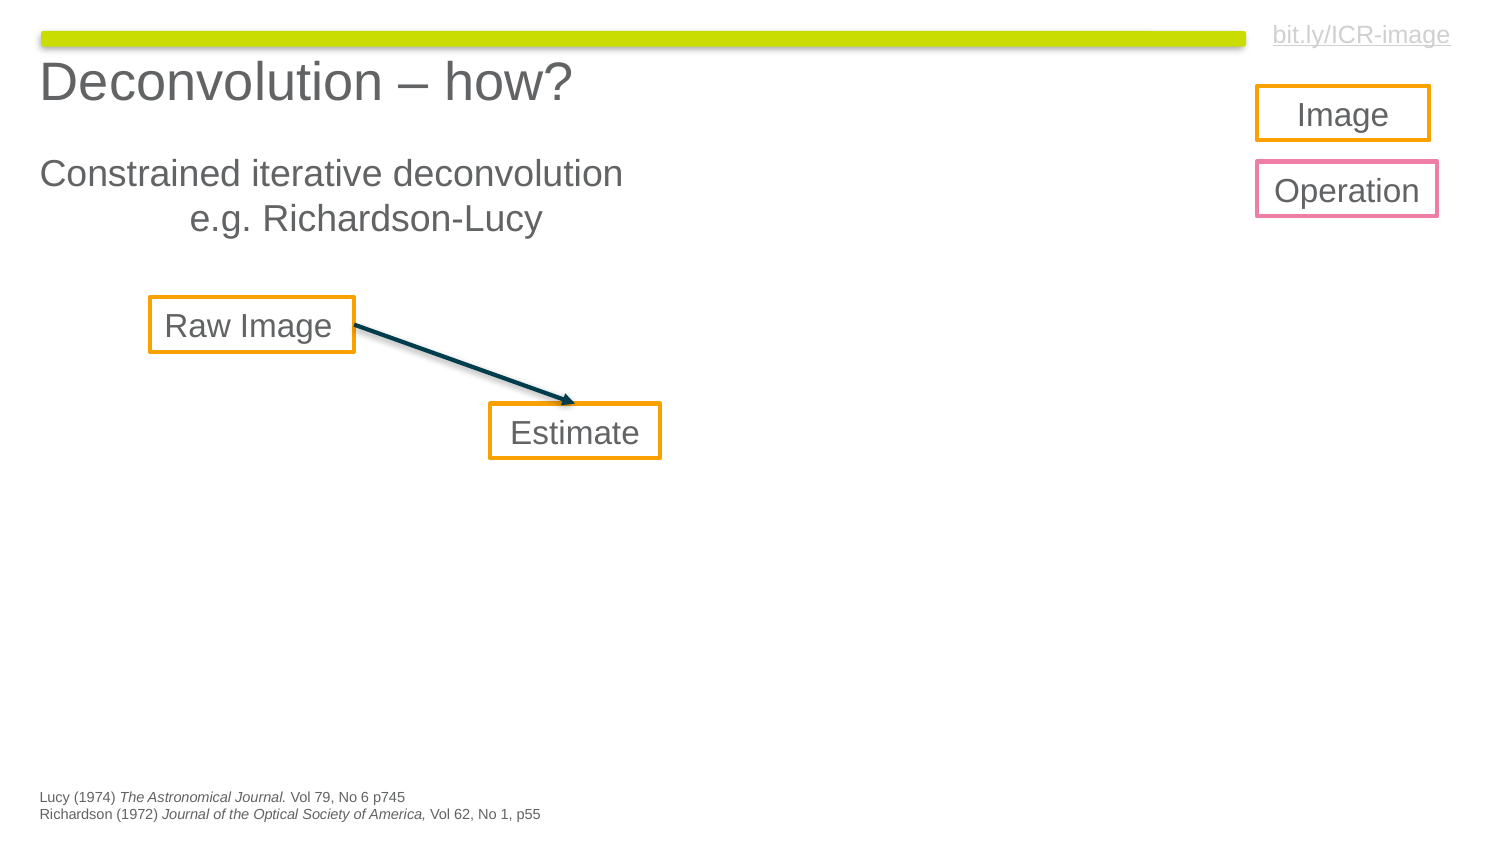

Deconvolution – how?

Image
Constrained iterative deconvolution
	e.g. Richardson-Lucy
Operation
Raw Image
Estimate
Lucy (1974) The Astronomical Journal. Vol 79, No 6 p745
Richardson (1972) Journal of the Optical Society of America, Vol 62, No 1, p55